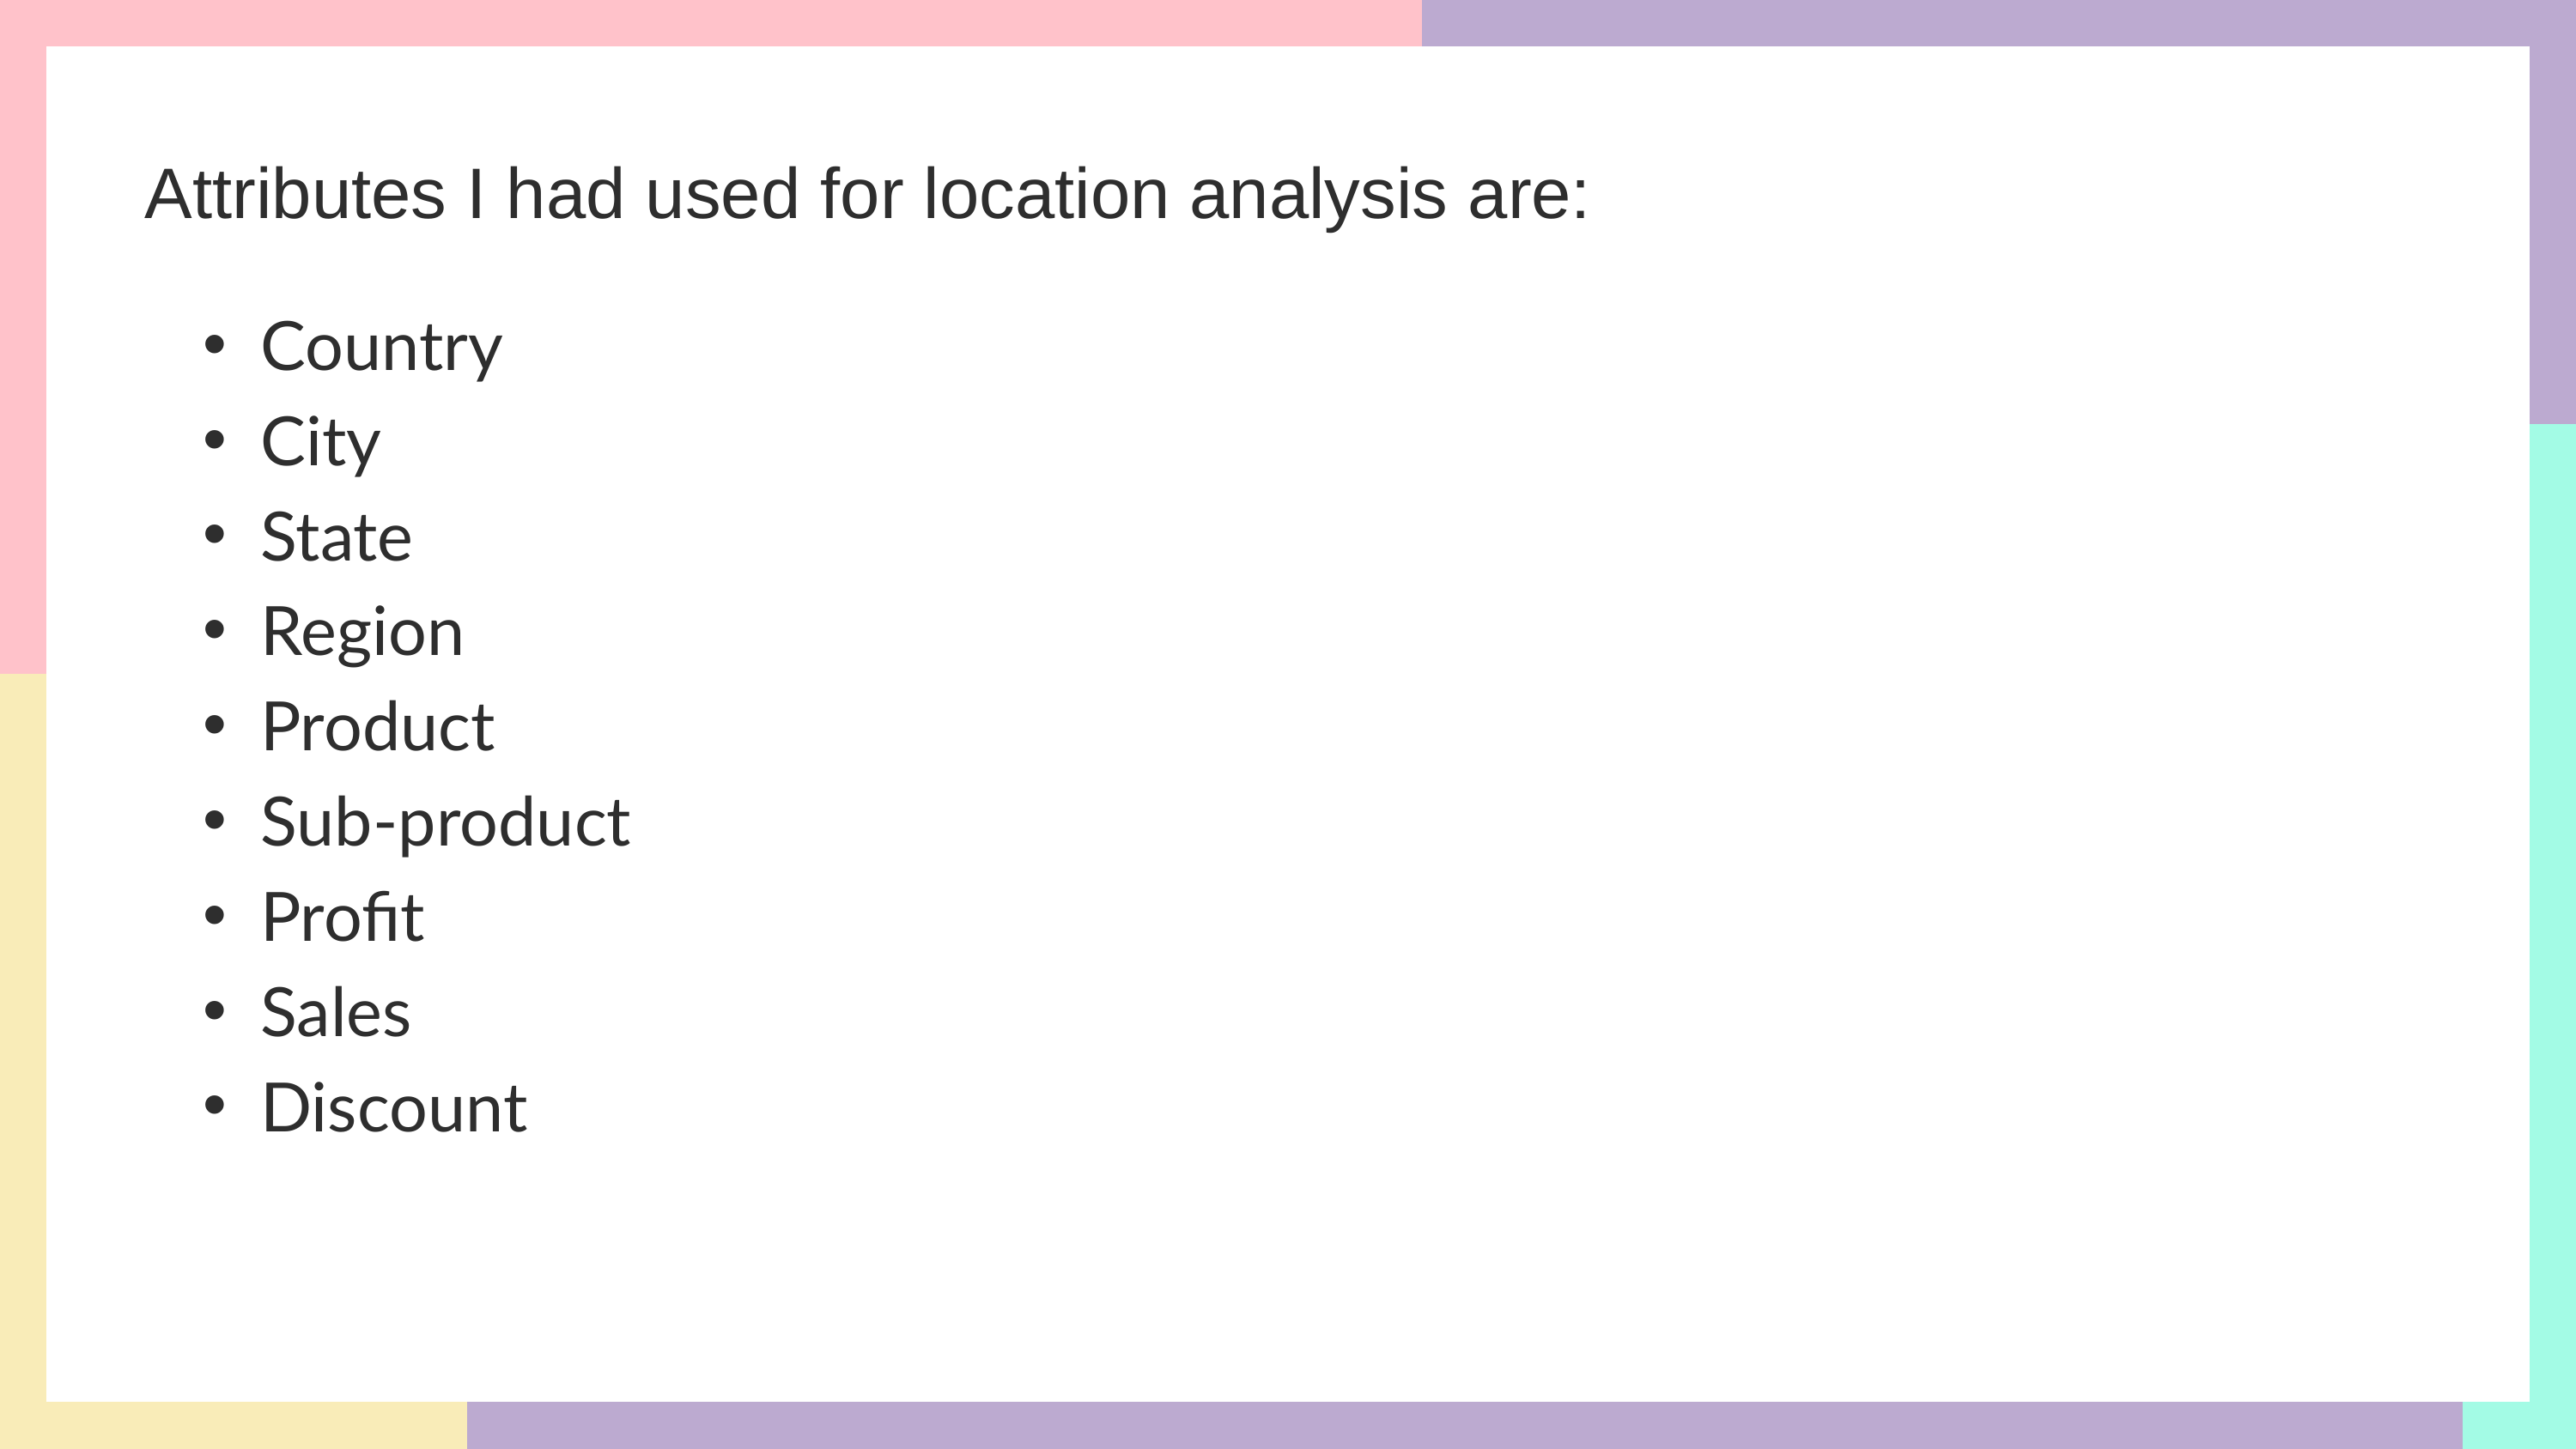

Attributes I had used for location analysis are:
Country
City
State
Region
Product
Sub-product
Profit
Sales
Discount